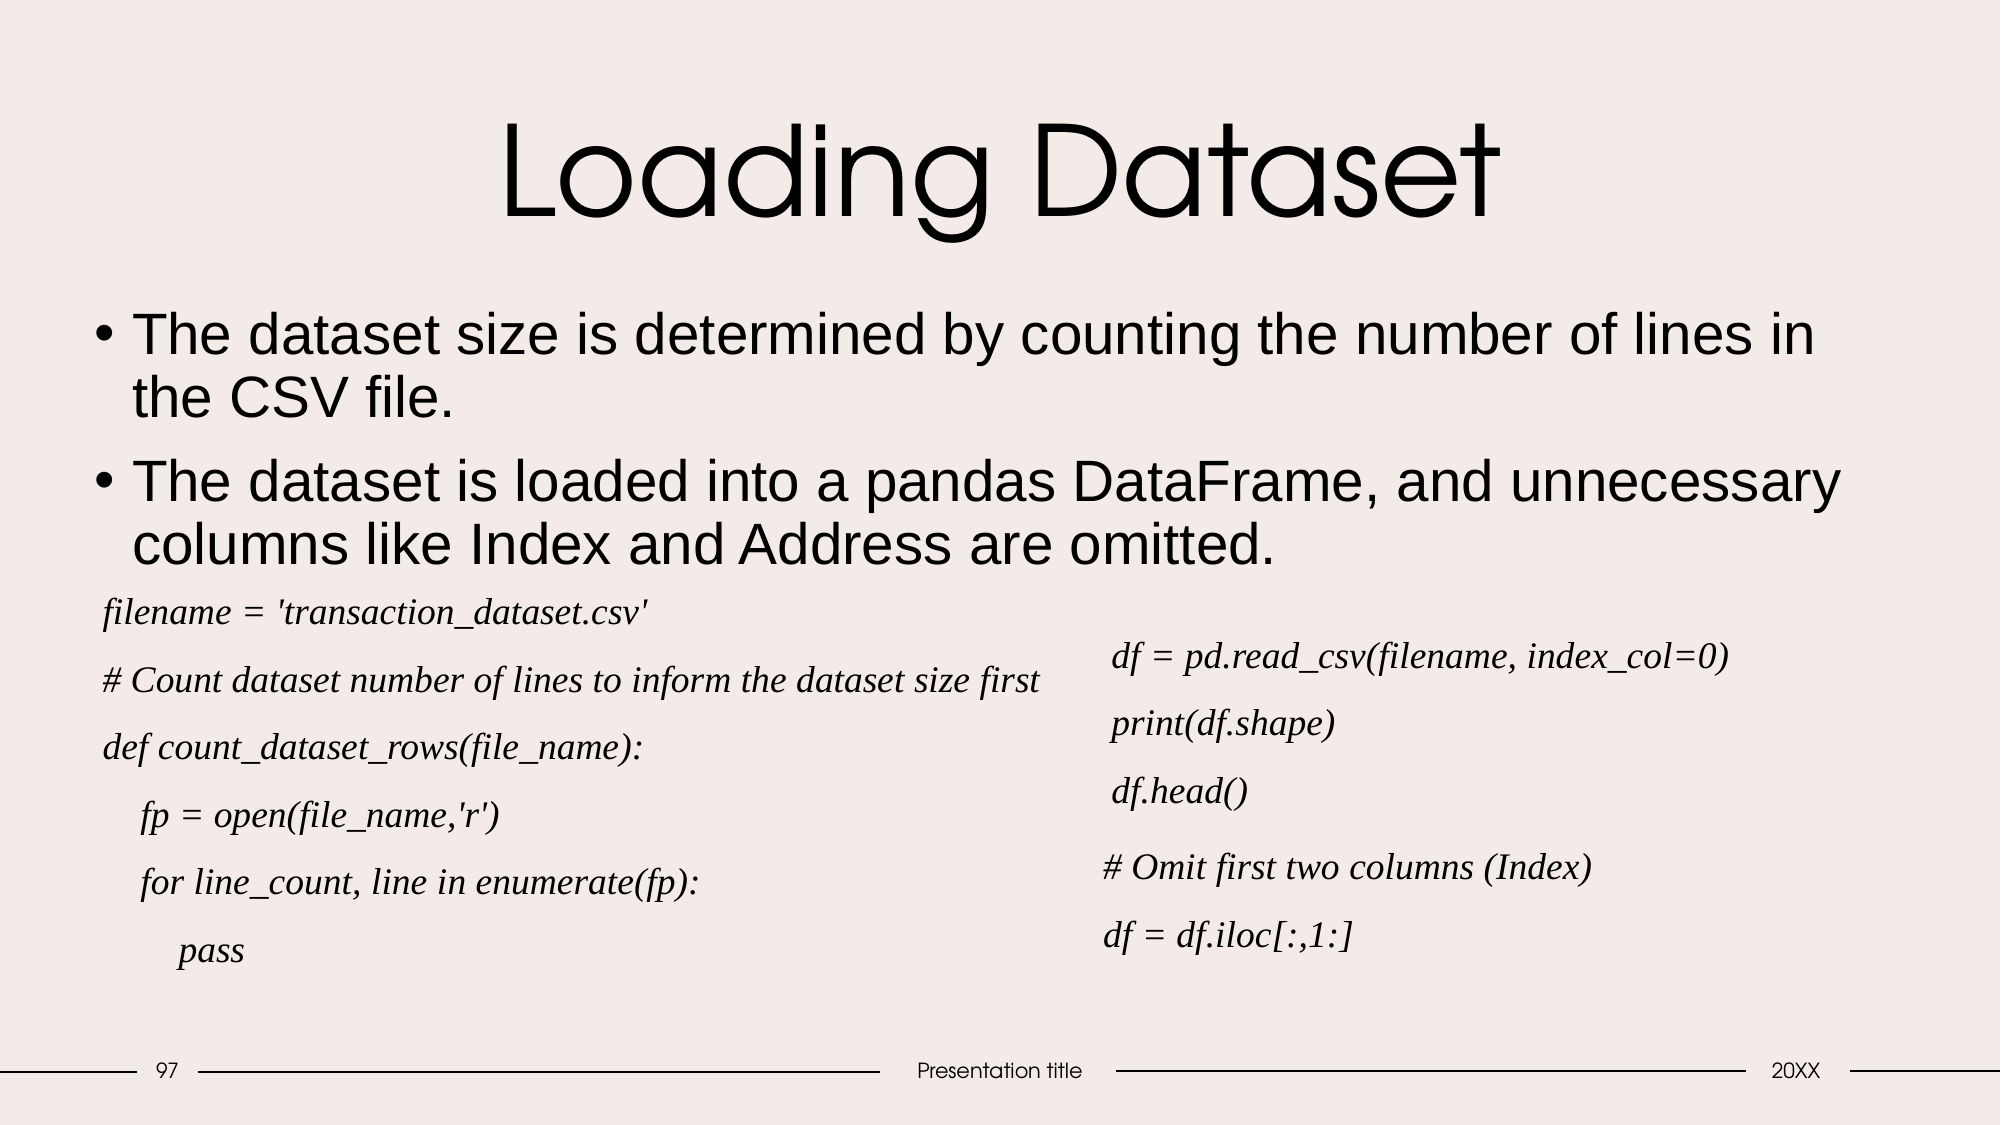

# Loading Dataset
The dataset size is determined by counting the number of lines in the CSV file.
The dataset is loaded into a pandas DataFrame, and unnecessary columns like Index and Address are omitted.

filename = 'transaction_dataset.csv'
# Count dataset number of lines to inform the dataset size first
def count_dataset_rows(file_name):
    fp = open(file_name,'r')
    for line_count, line in enumerate(fp):
        pass
df = pd.read_csv(filename, index_col=0)
print(df.shape)
df.head()
# Omit first two columns (Index)
df = df.iloc[:,1:]
97
Presentation title
20XX